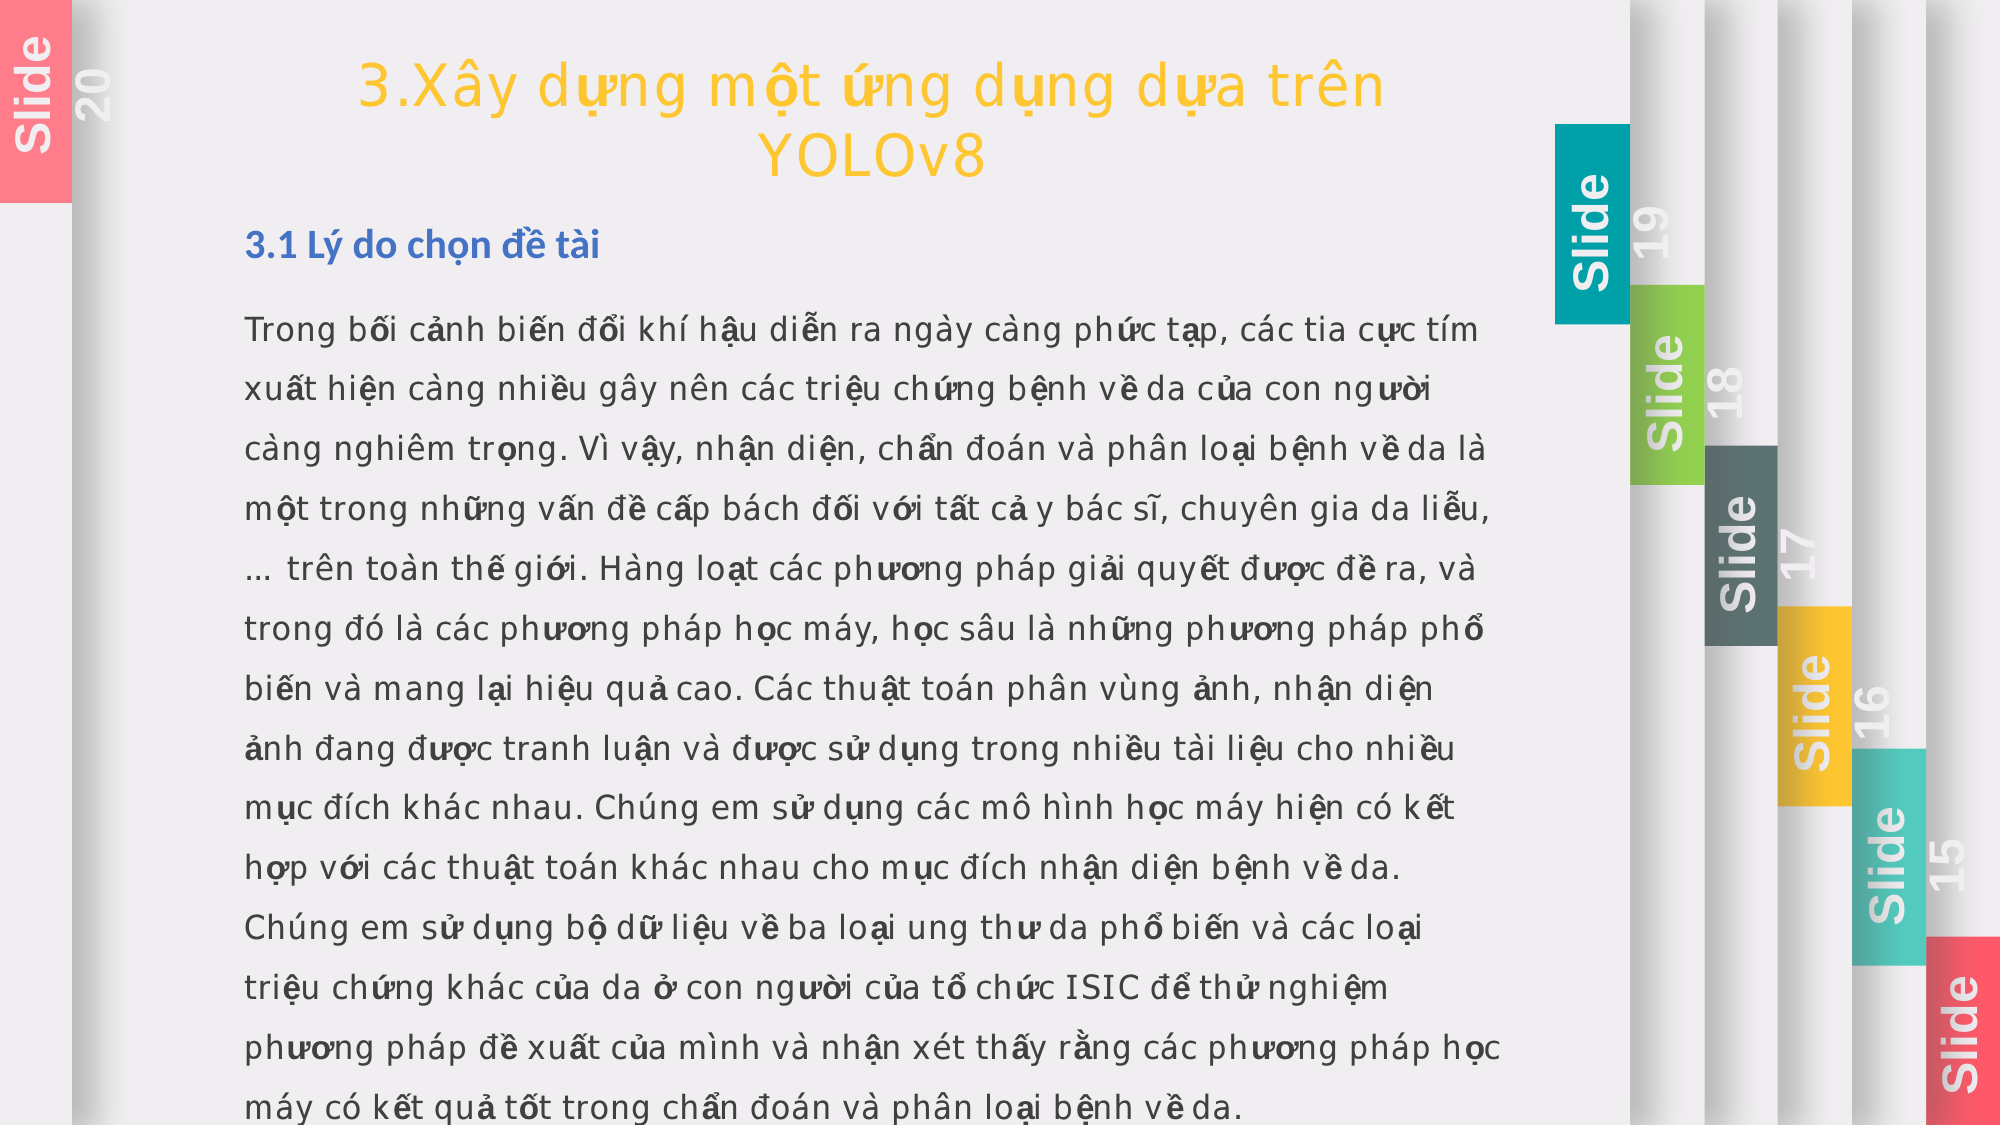

Slide 19

Slide 18

Slide 17

Slide 16

Slide 15

Slide 14

Slide 20
3.Xây dựng một ứng dụng dựa trên YOLOv8
3.1 Lý do chọn đề tài
Trong bối cảnh biến đổi khí hậu diễn ra ngày càng phức tạp, các tia cực tím xuất hiện càng nhiều gây nên các triệu chứng bệnh về da của con người càng nghiêm trọng. Vì vậy, nhận diện, chẩn đoán và phân loại bệnh về da là một trong những vấn đề cấp bách đối với tất cả y bác sĩ, chuyên gia da liễu, … trên toàn thế giới. Hàng loạt các phương pháp giải quyết được đề ra, và trong đó là các phương pháp học máy, học sâu là những phương pháp phổ biến và mang lại hiệu quả cao. Các thuật toán phân vùng ảnh, nhận diện ảnh đang được tranh luận và được sử dụng trong nhiều tài liệu cho nhiều mục đích khác nhau. Chúng em sử dụng các mô hình học máy hiện có kết hợp với các thuật toán khác nhau cho mục đích nhận diện bệnh về da. Chúng em sử dụng bộ dữ liệu về ba loại ung thư da phổ biến và các loại triệu chứng khác của da ở con người của tổ chức ISIC để thử nghiệm phương pháp đề xuất của mình và nhận xét thấy rằng các phương pháp học máy có kết quả tốt trong chẩn đoán và phân loại bệnh về da.